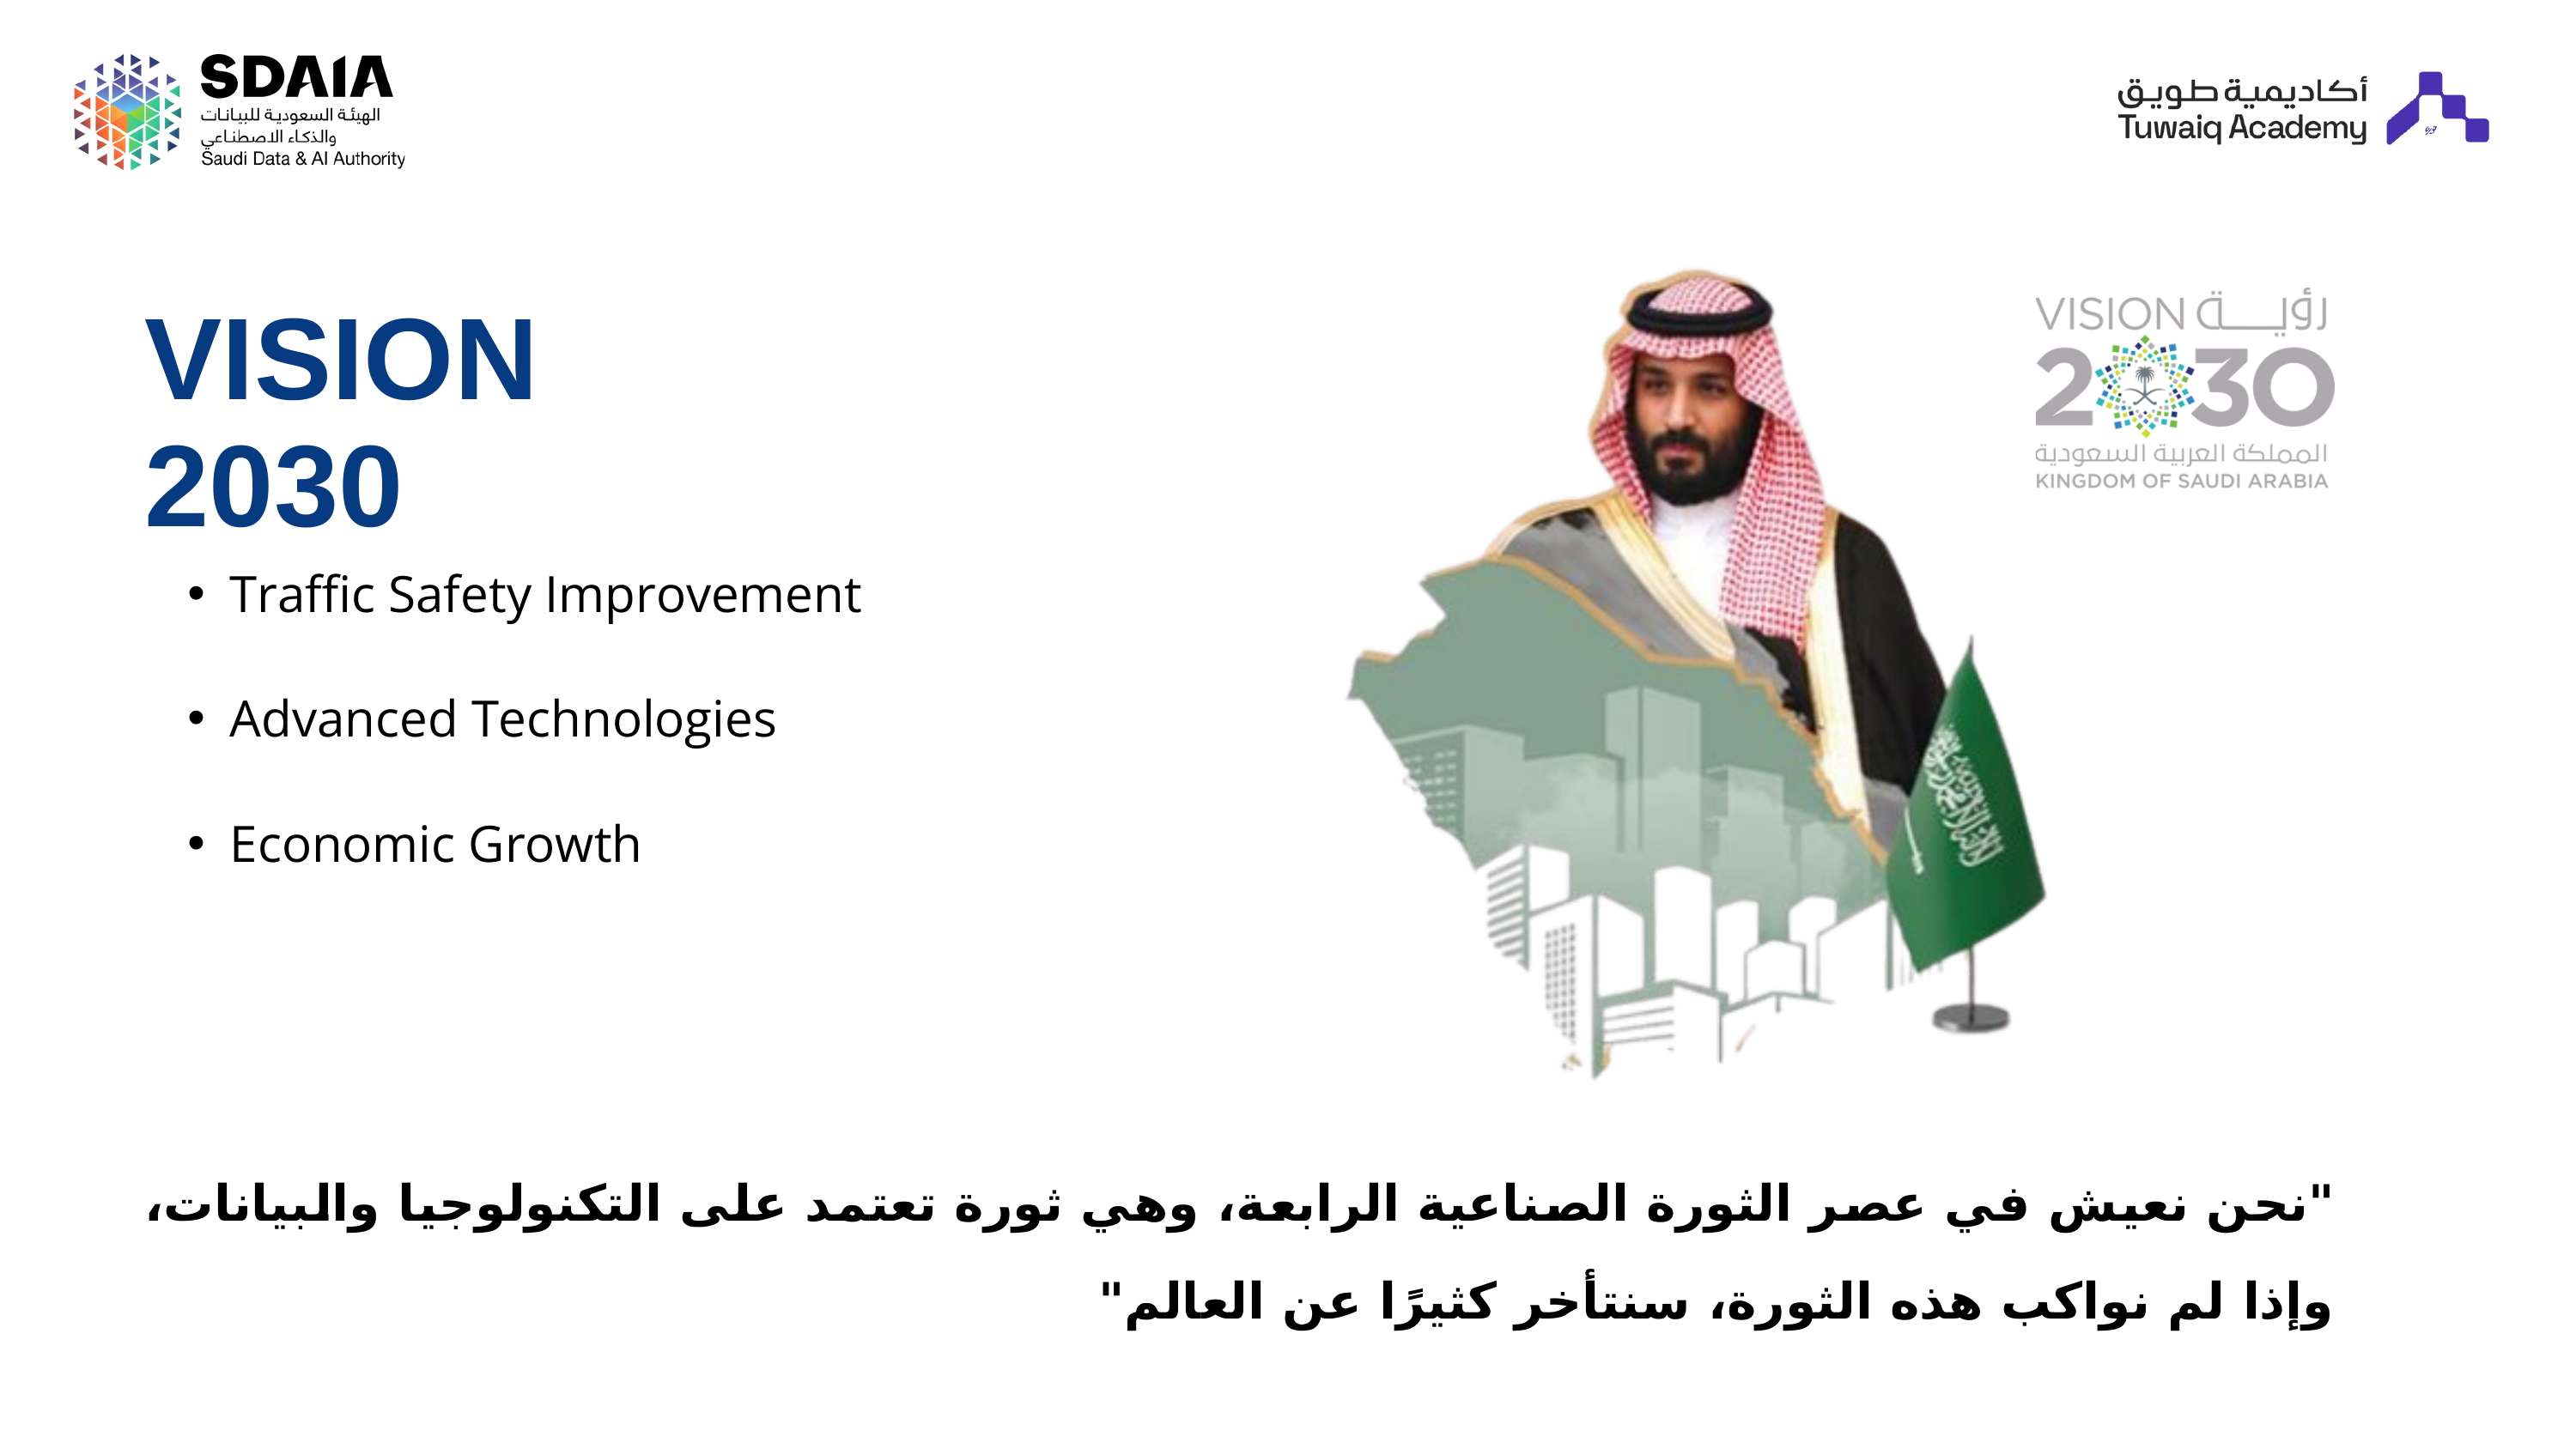

VISION 2030
Traffic Safety Improvement
Advanced Technologies
Economic Growth
"نحن نعيش في عصر الثورة الصناعية الرابعة، وهي ثورة تعتمد على التكنولوجيا والبيانات، وإذا لم نواكب هذه الثورة، سنتأخر كثيرًا عن العالم"